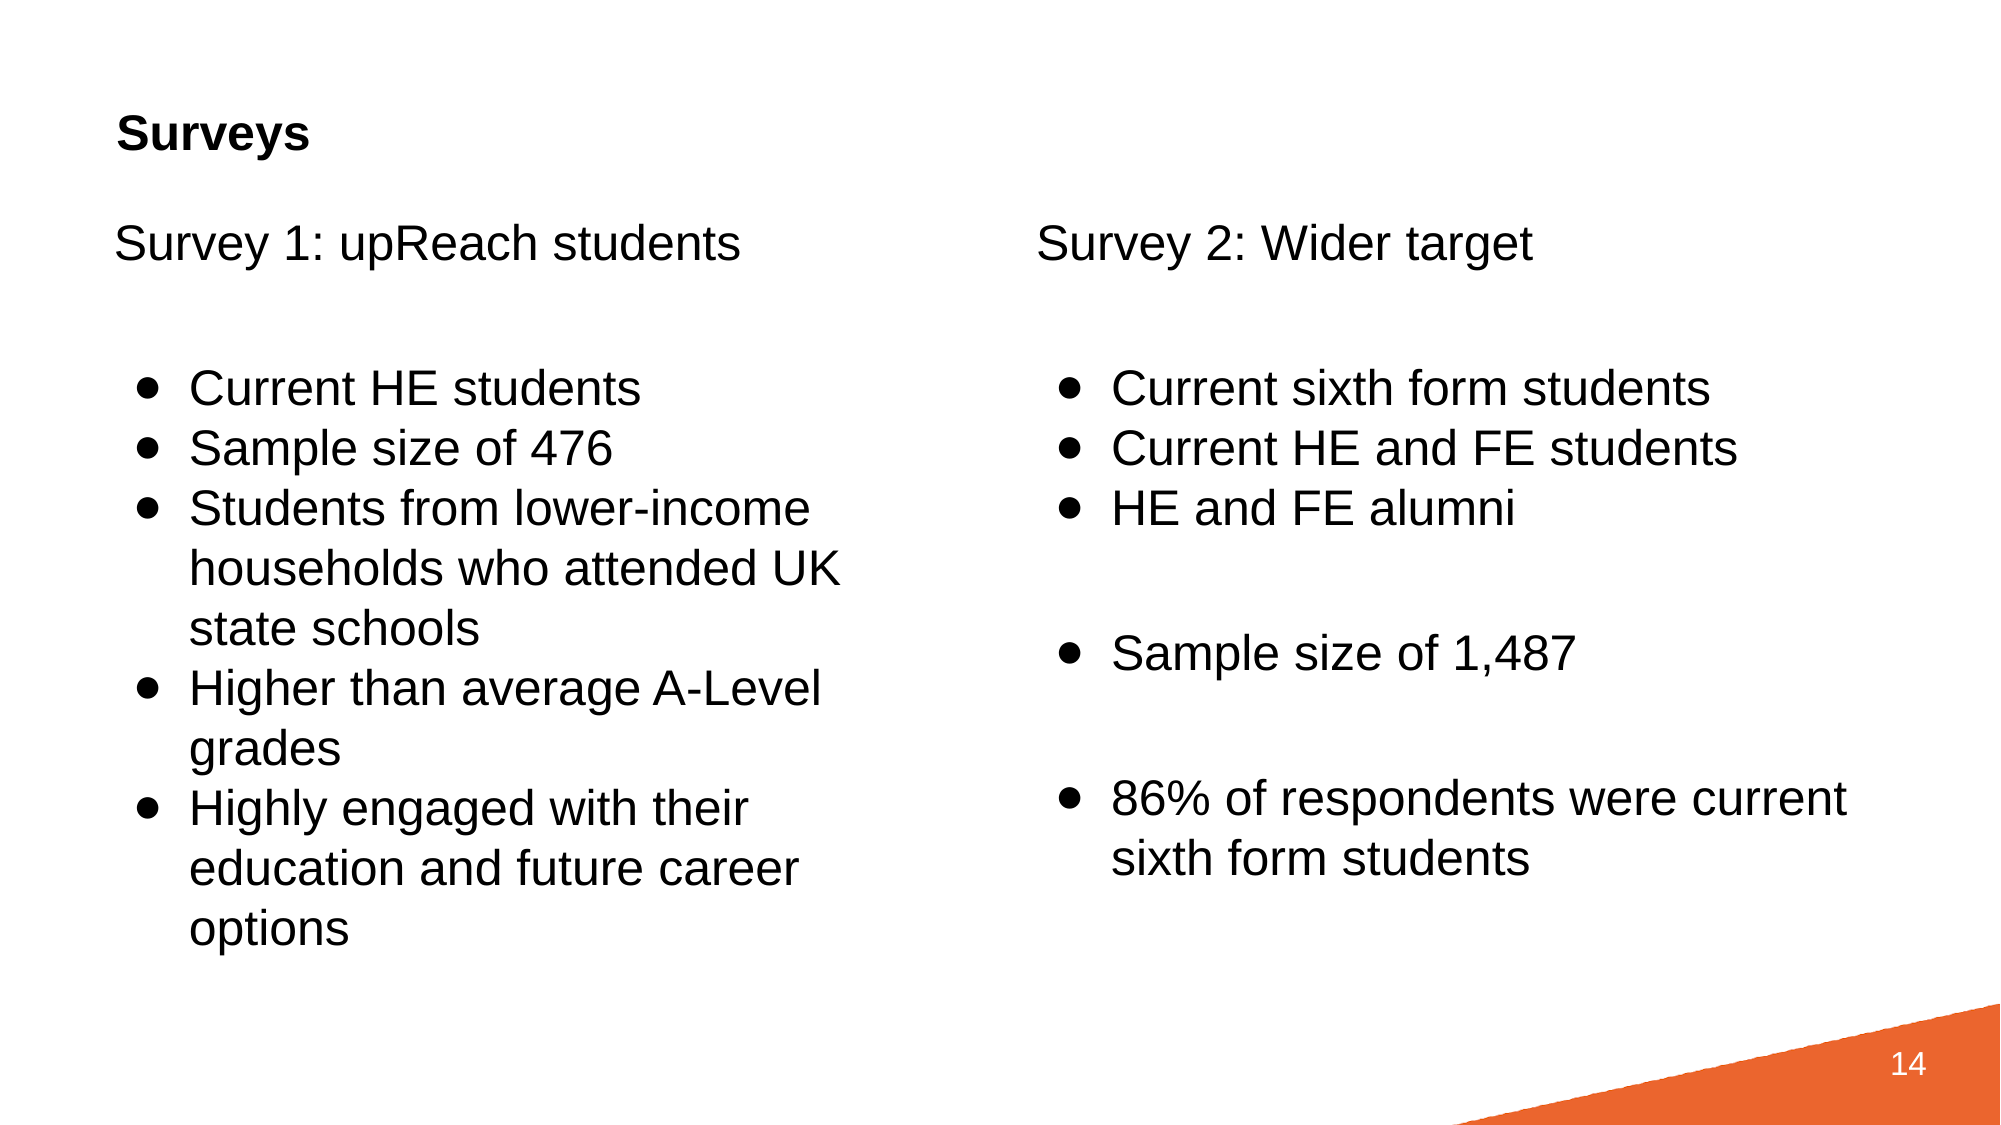

# Surveys
Survey 1: upReach students

Current HE students
Sample size of 476
Students from lower-income households who attended UK state schools
Higher than average A-Level grades
Highly engaged with their education and future career options
Survey 2: Wider target

Current sixth form students
Current HE and FE students
HE and FE alumni

Sample size of 1,487

86% of respondents were current sixth form students